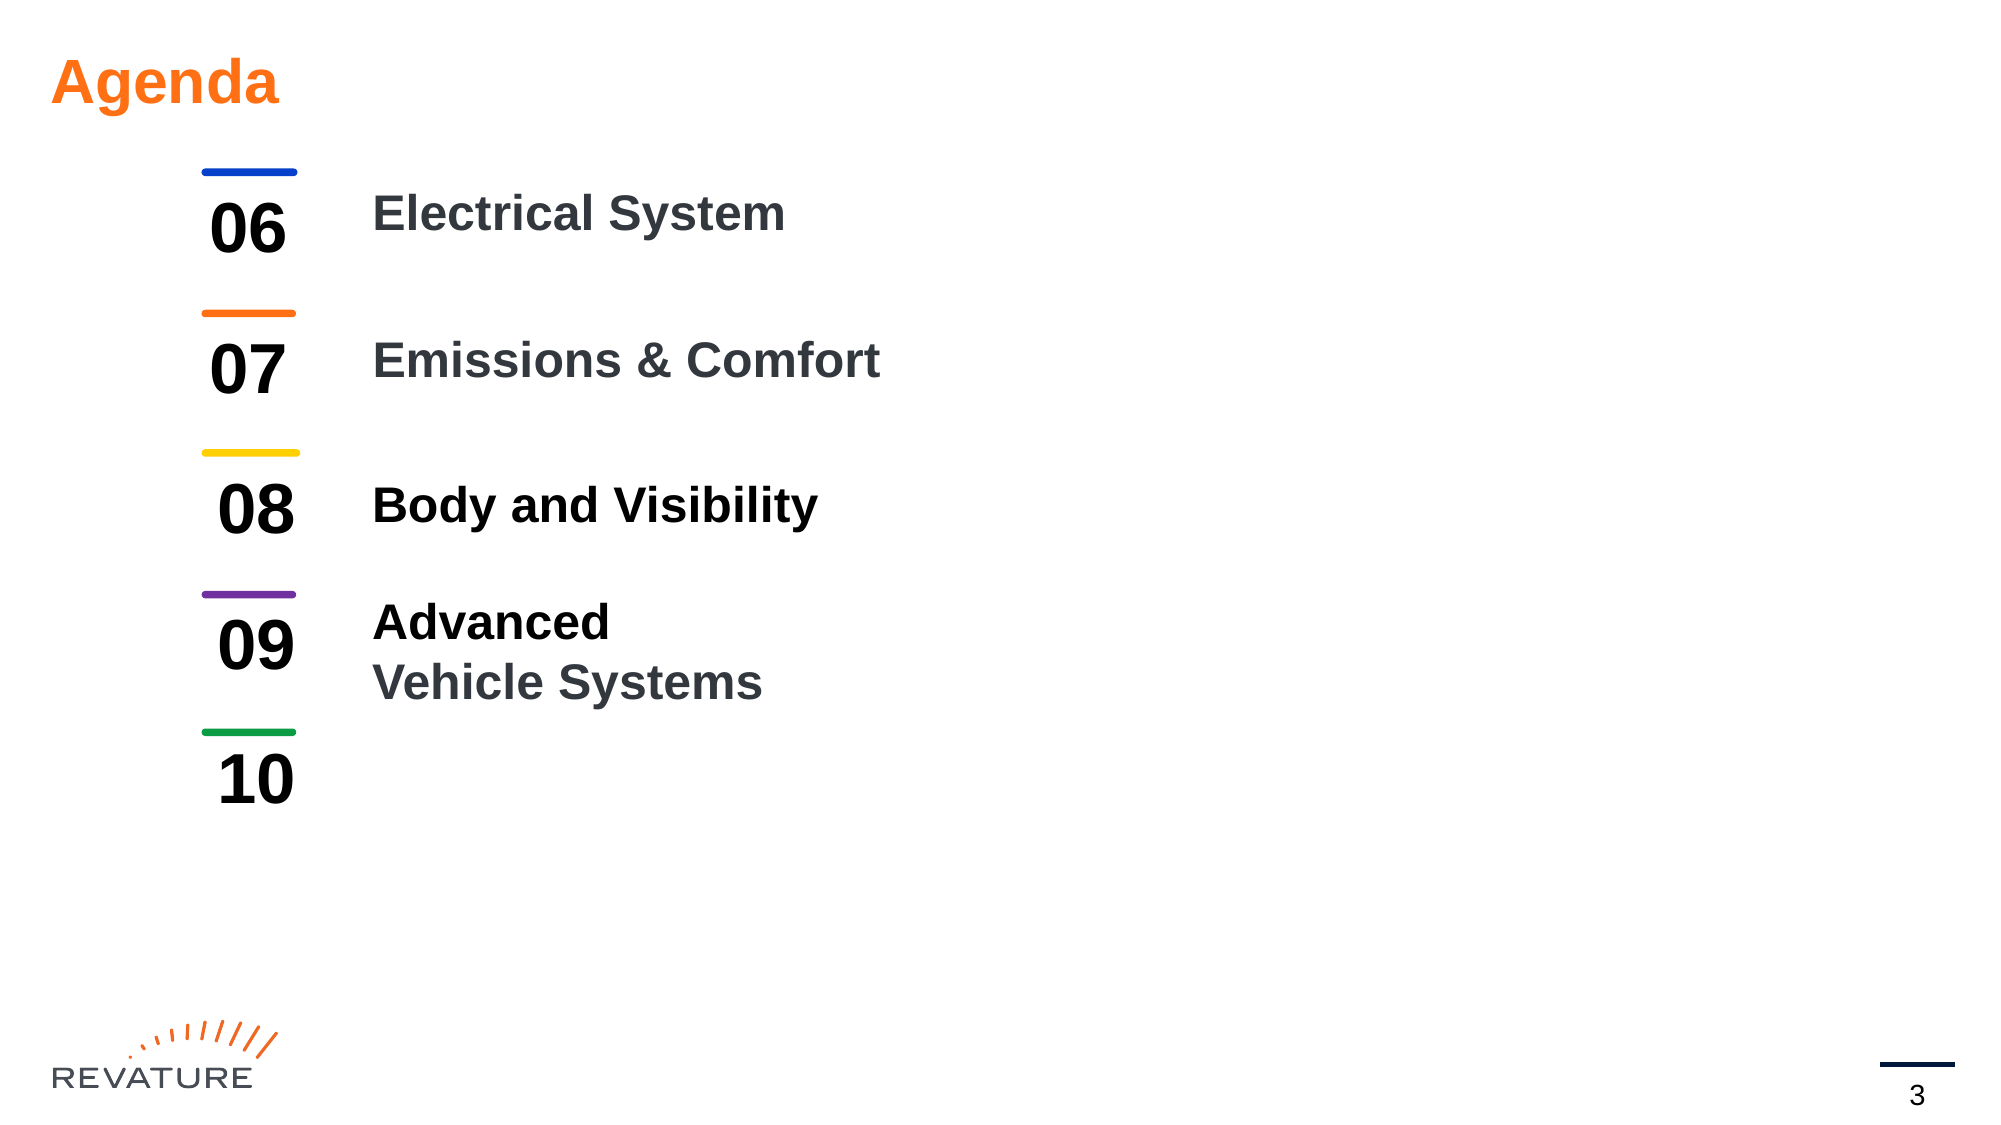

# Agenda

06
Electrical System

07
Emissions & Comfort

08
Body and Visibility

Advanced
Vehicle Systems

09

10